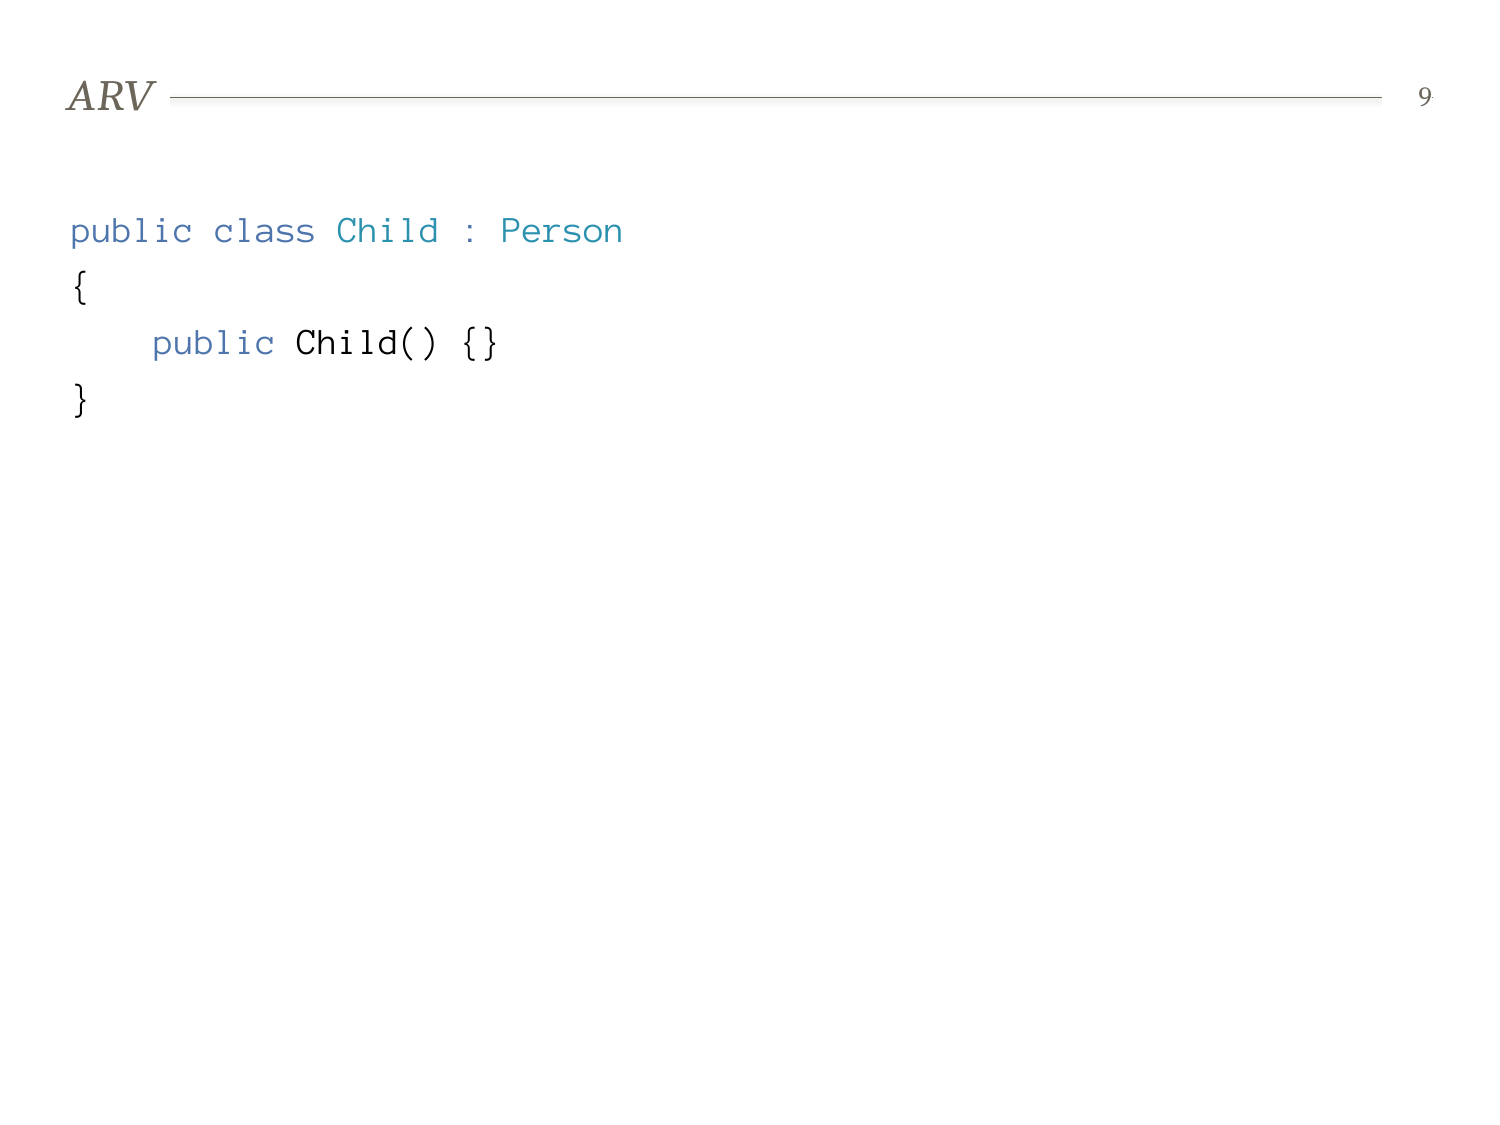

# Arv
9
public class Child : Person
{
    public Child() {}
}